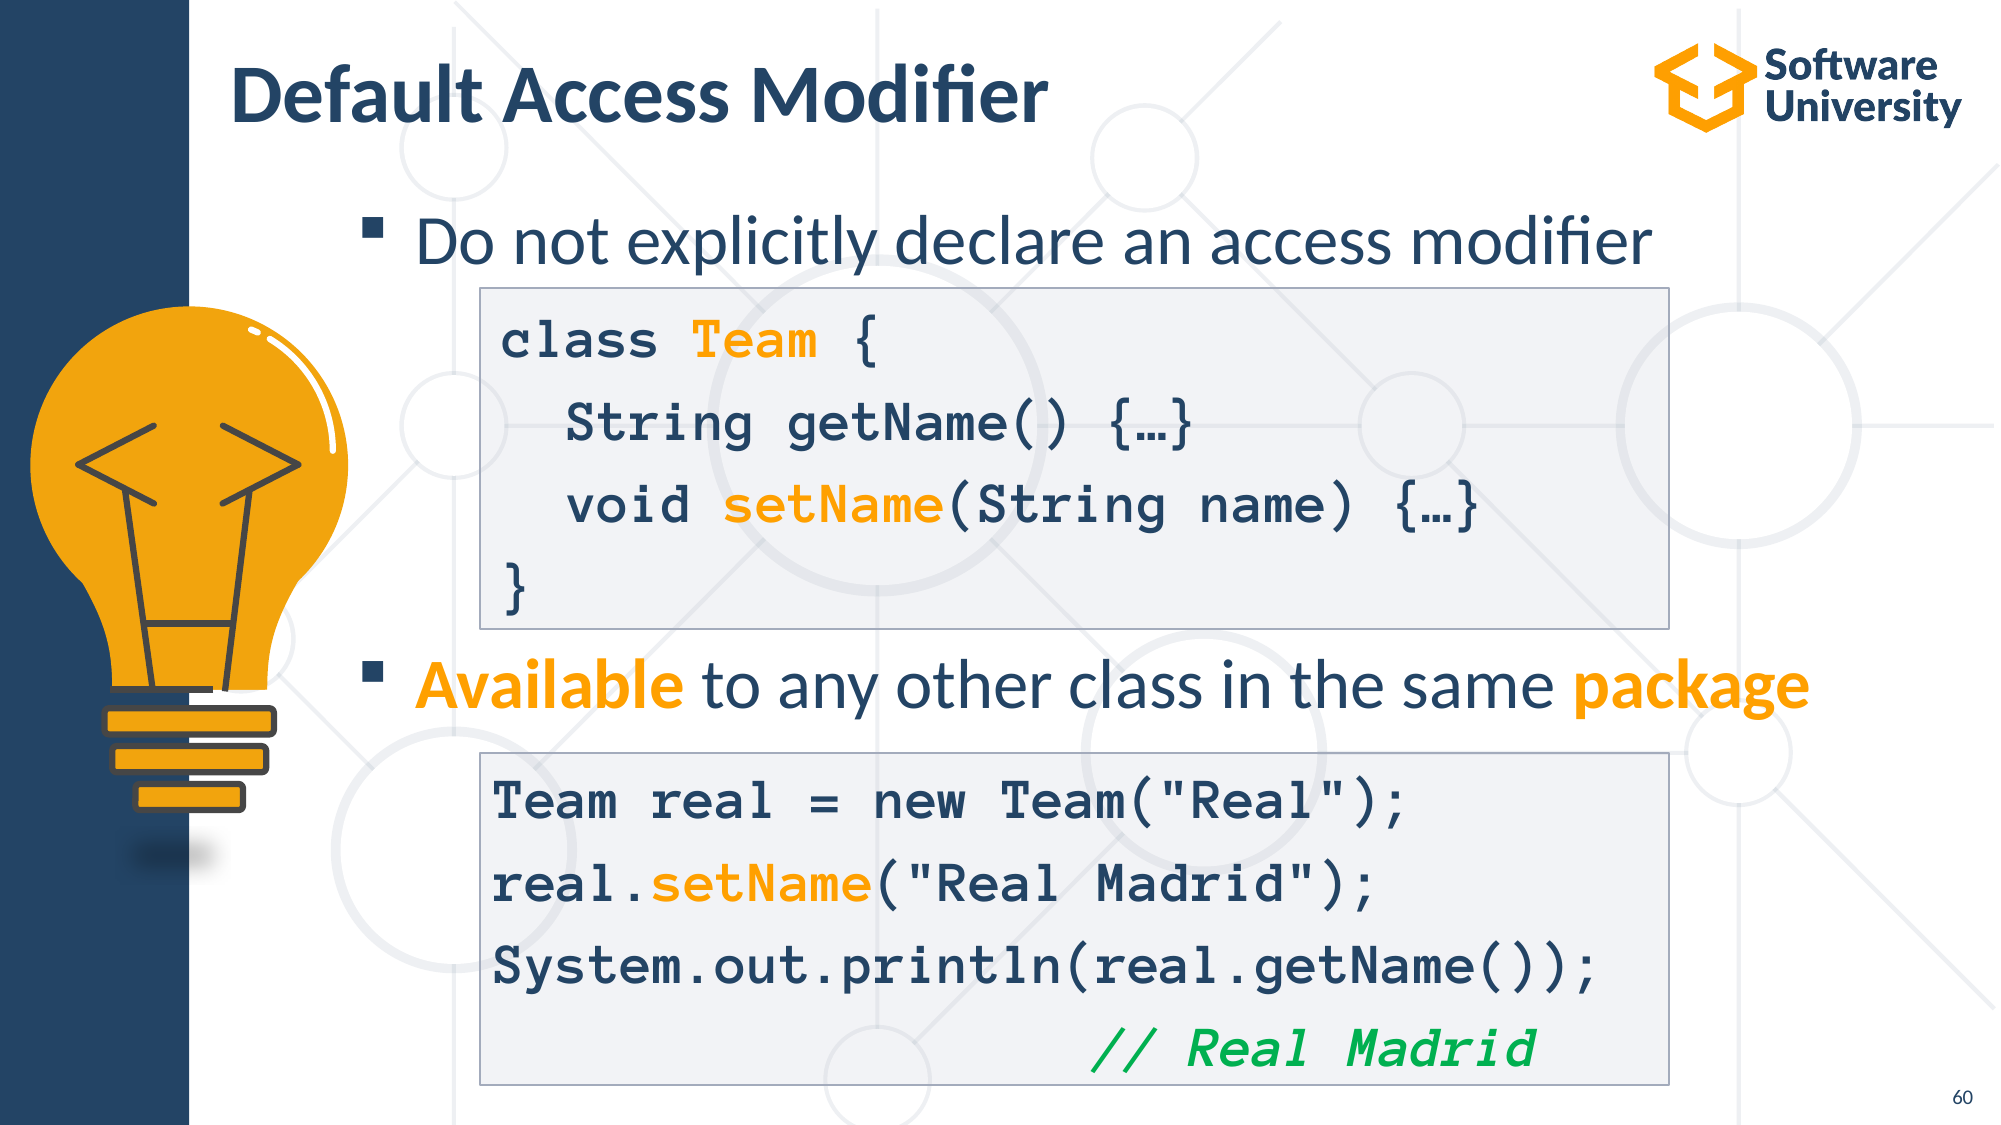

# Default Access Modifier
Do not explicitly declare an access modifier

Available to any other class in the same package
class Team {
  String getName() {…}
  void setName(String name) {…}
}
Team real = new Team("Real");
real.setName("Real Madrid");
System.out.println(real.getName());
				// Real Madrid
60